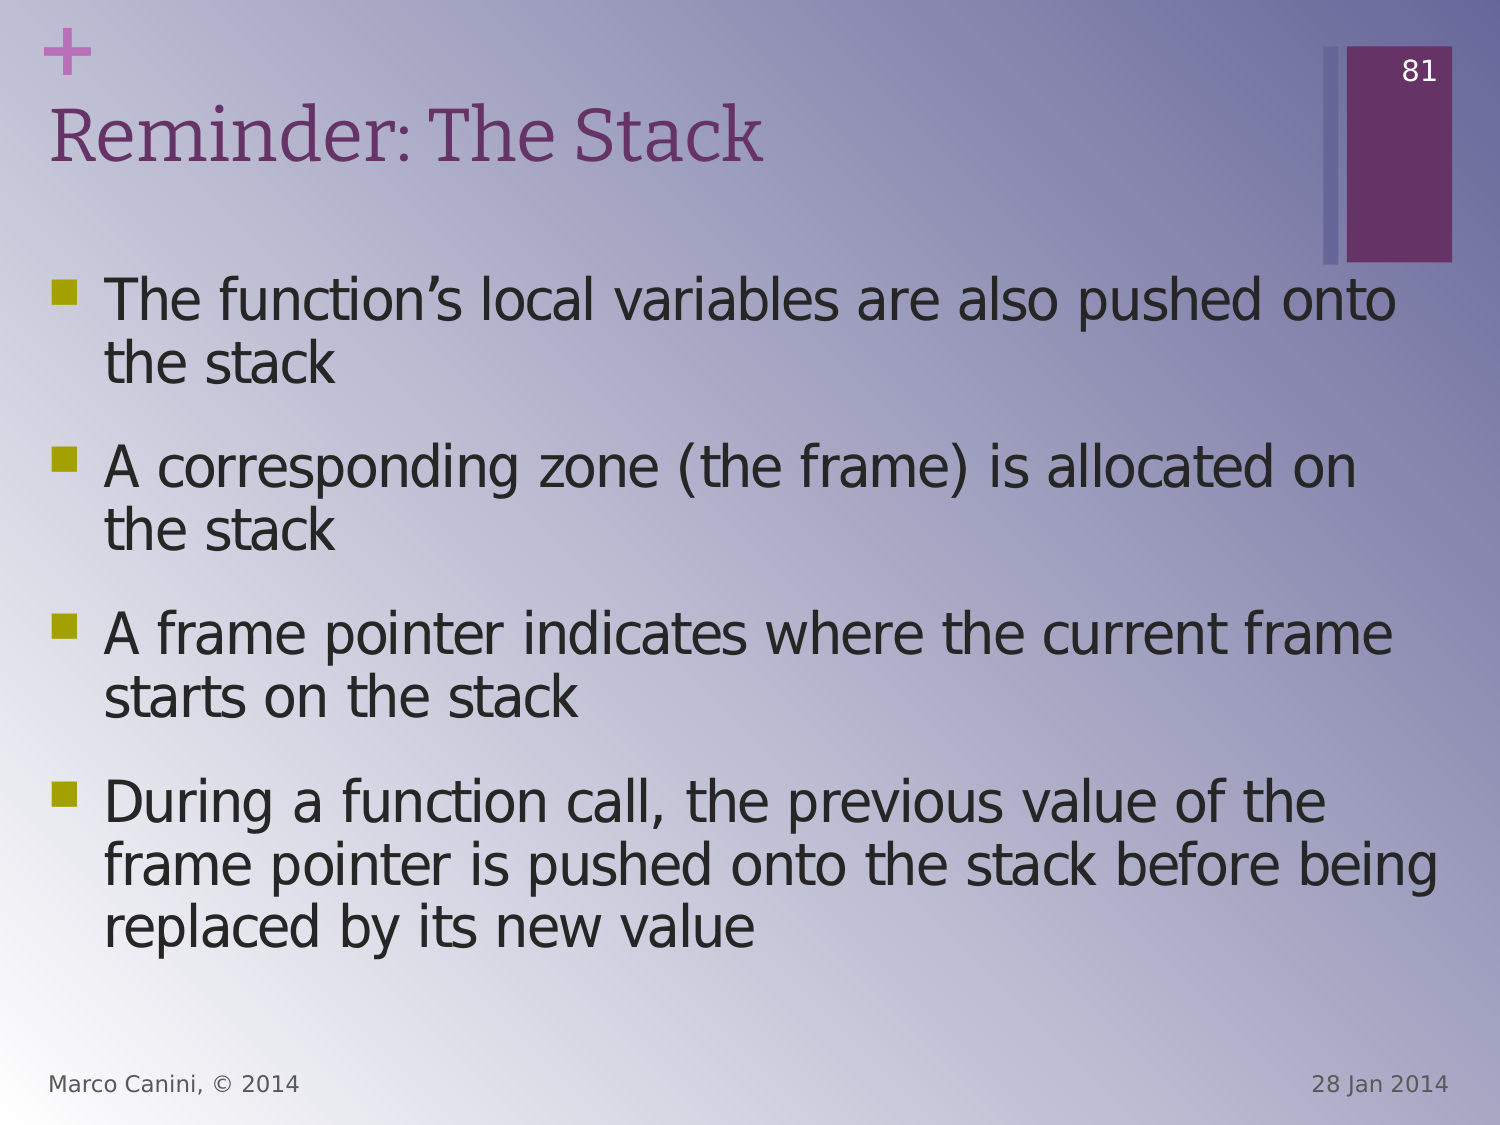

81
# Reminder: The Stack
The function’s local variables are also pushed onto the stack
A corresponding zone (the frame) is allocated on the stack
A frame pointer indicates where the current frame starts on the stack
During a function call, the previous value of the frame pointer is pushed onto the stack before being replaced by its new value
Marco Canini, © 2014
28 Jan 2014